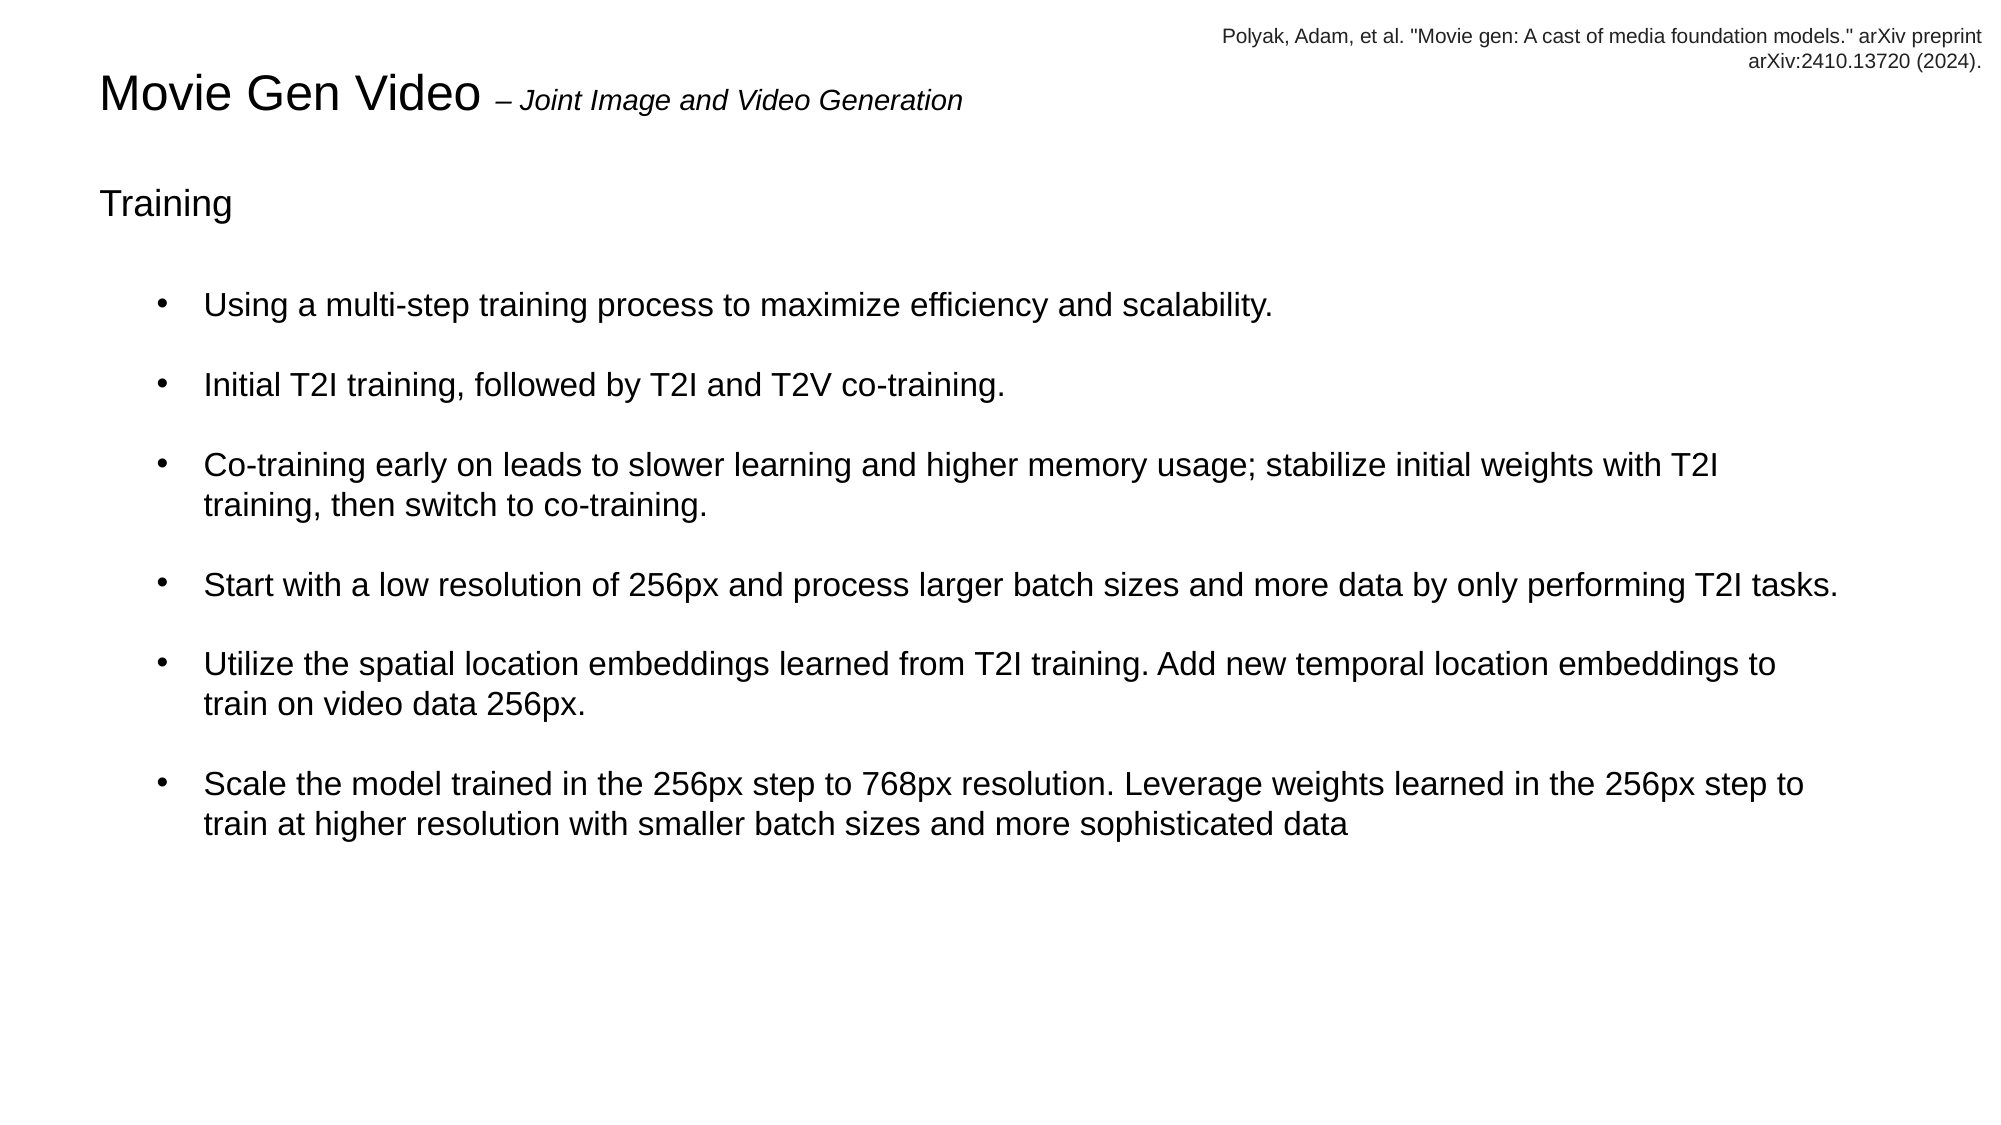

Polyak, Adam, et al. "Movie gen: A cast of media foundation models." arXiv preprint arXiv:2410.13720 (2024).
Movie Gen Video – Joint Image and Video Generation
Training
Using a multi-step training process to maximize efficiency and scalability.

Initial T2I training, followed by T2I and T2V co-training.

Co-training early on leads to slower learning and higher memory usage; stabilize initial weights with T2I training, then switch to co-training.

Start with a low resolution of 256px and process larger batch sizes and more data by only performing T2I tasks.

Utilize the spatial location embeddings learned from T2I training. Add new temporal location embeddings to train on video data 256px.

Scale the model trained in the 256px step to 768px resolution. Leverage weights learned in the 256px step to train at higher resolution with smaller batch sizes and more sophisticated data